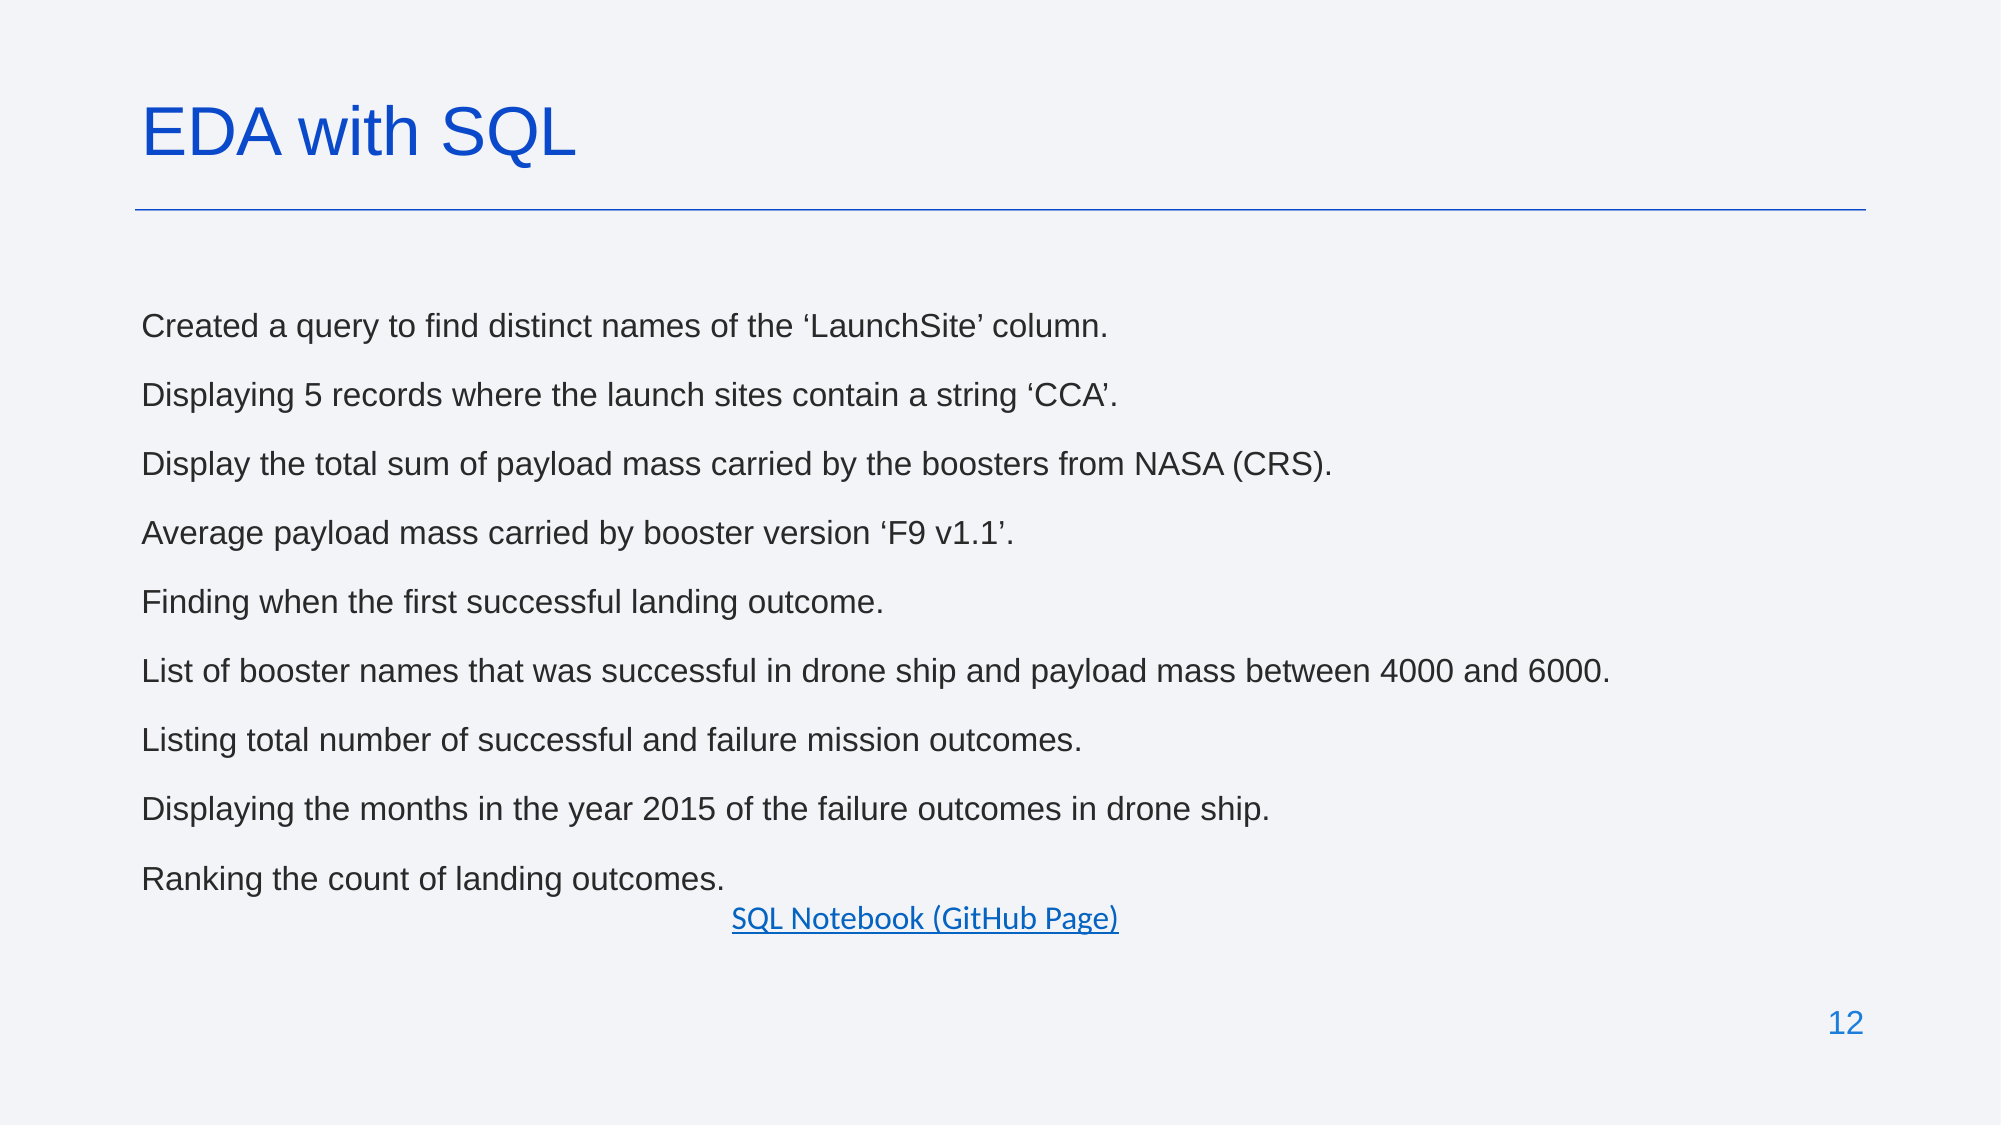

EDA with SQL
Created a query to find distinct names of the ‘LaunchSite’ column.
Displaying 5 records where the launch sites contain a string ‘CCA’.
Display the total sum of payload mass carried by the boosters from NASA (CRS).
Average payload mass carried by booster version ‘F9 v1.1’.
Finding when the first successful landing outcome.
List of booster names that was successful in drone ship and payload mass between 4000 and 6000.
Listing total number of successful and failure mission outcomes.
Displaying the months in the year 2015 of the failure outcomes in drone ship.
Ranking the count of landing outcomes.
SQL Notebook (GitHub Page)

12